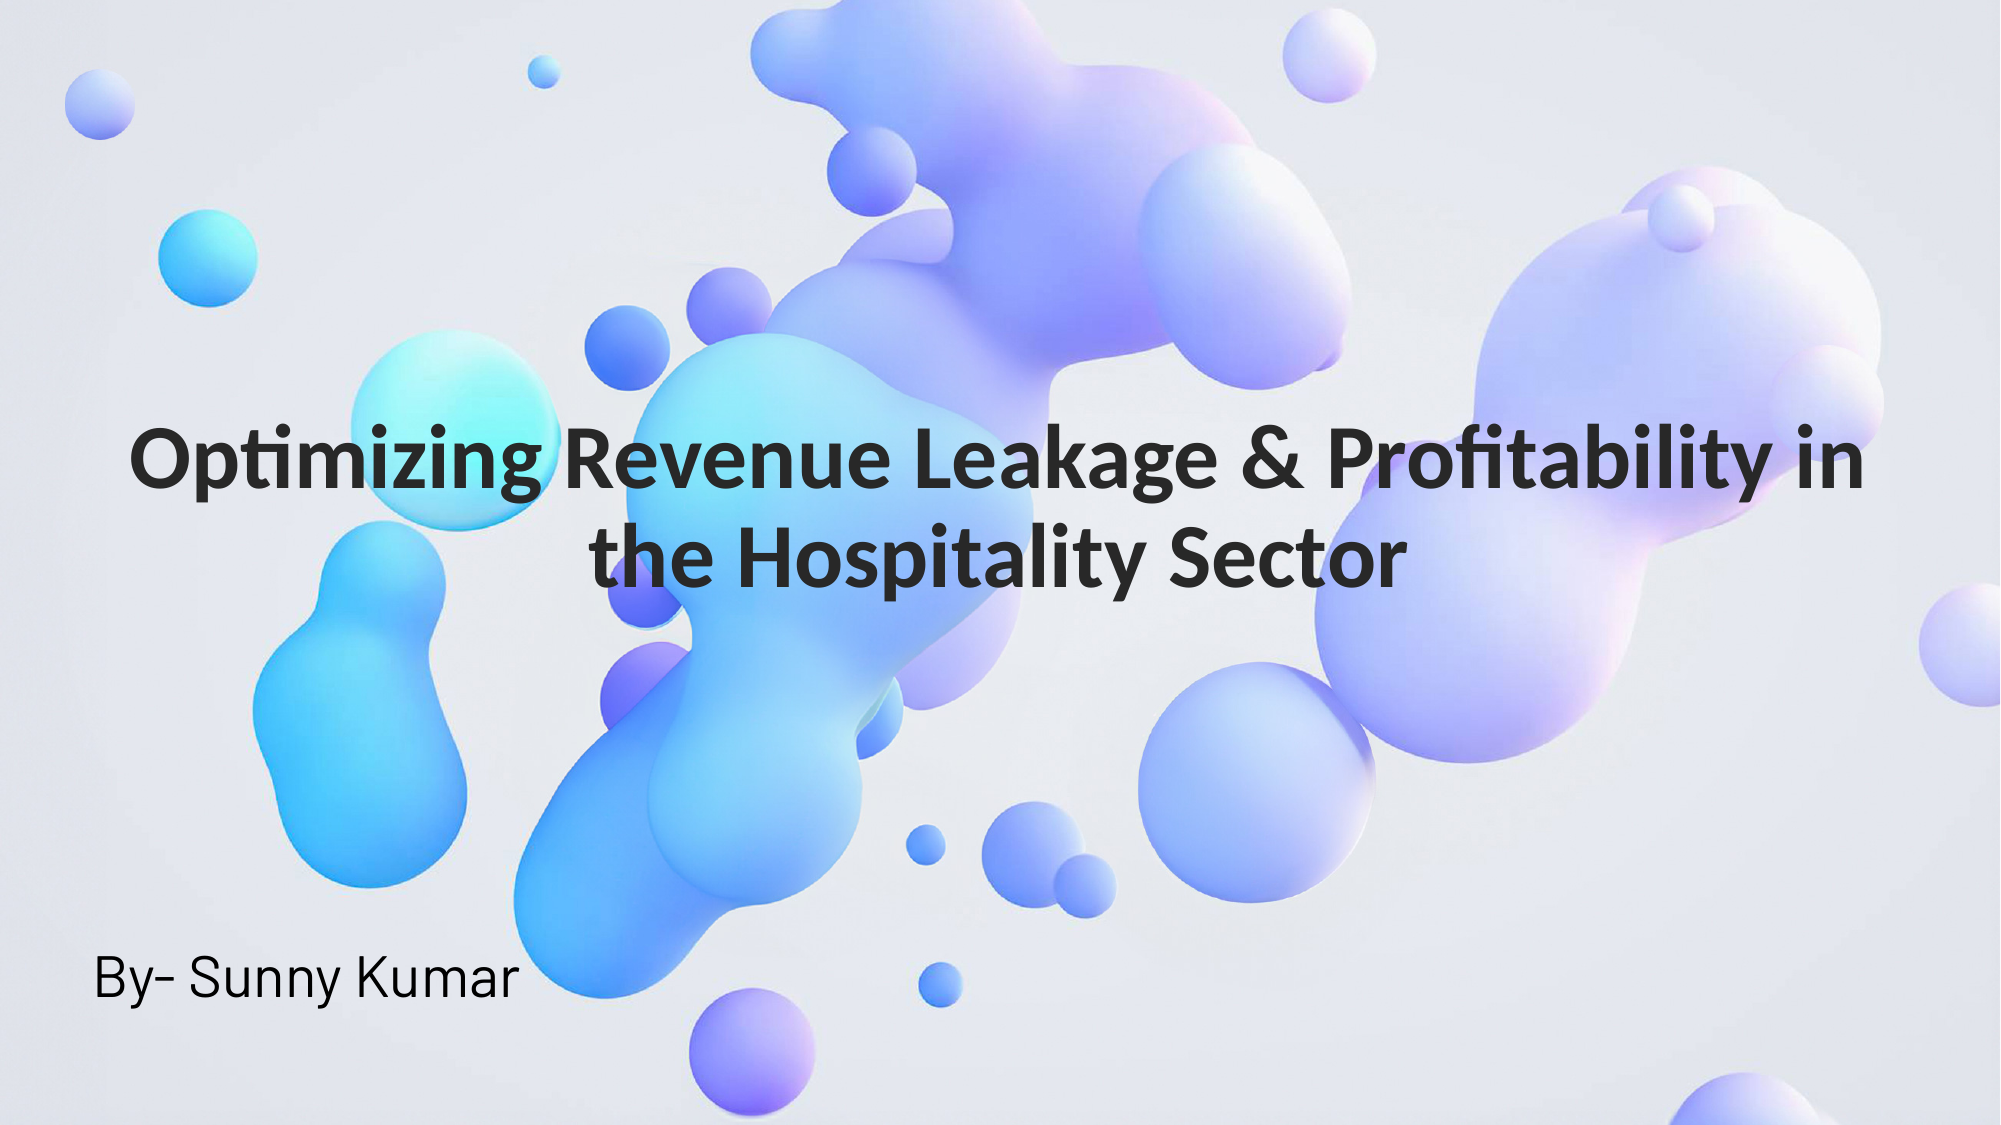

# Optimizing Revenue Leakage & Profitability in the Hospitality Sector
By- Sunny Kumar